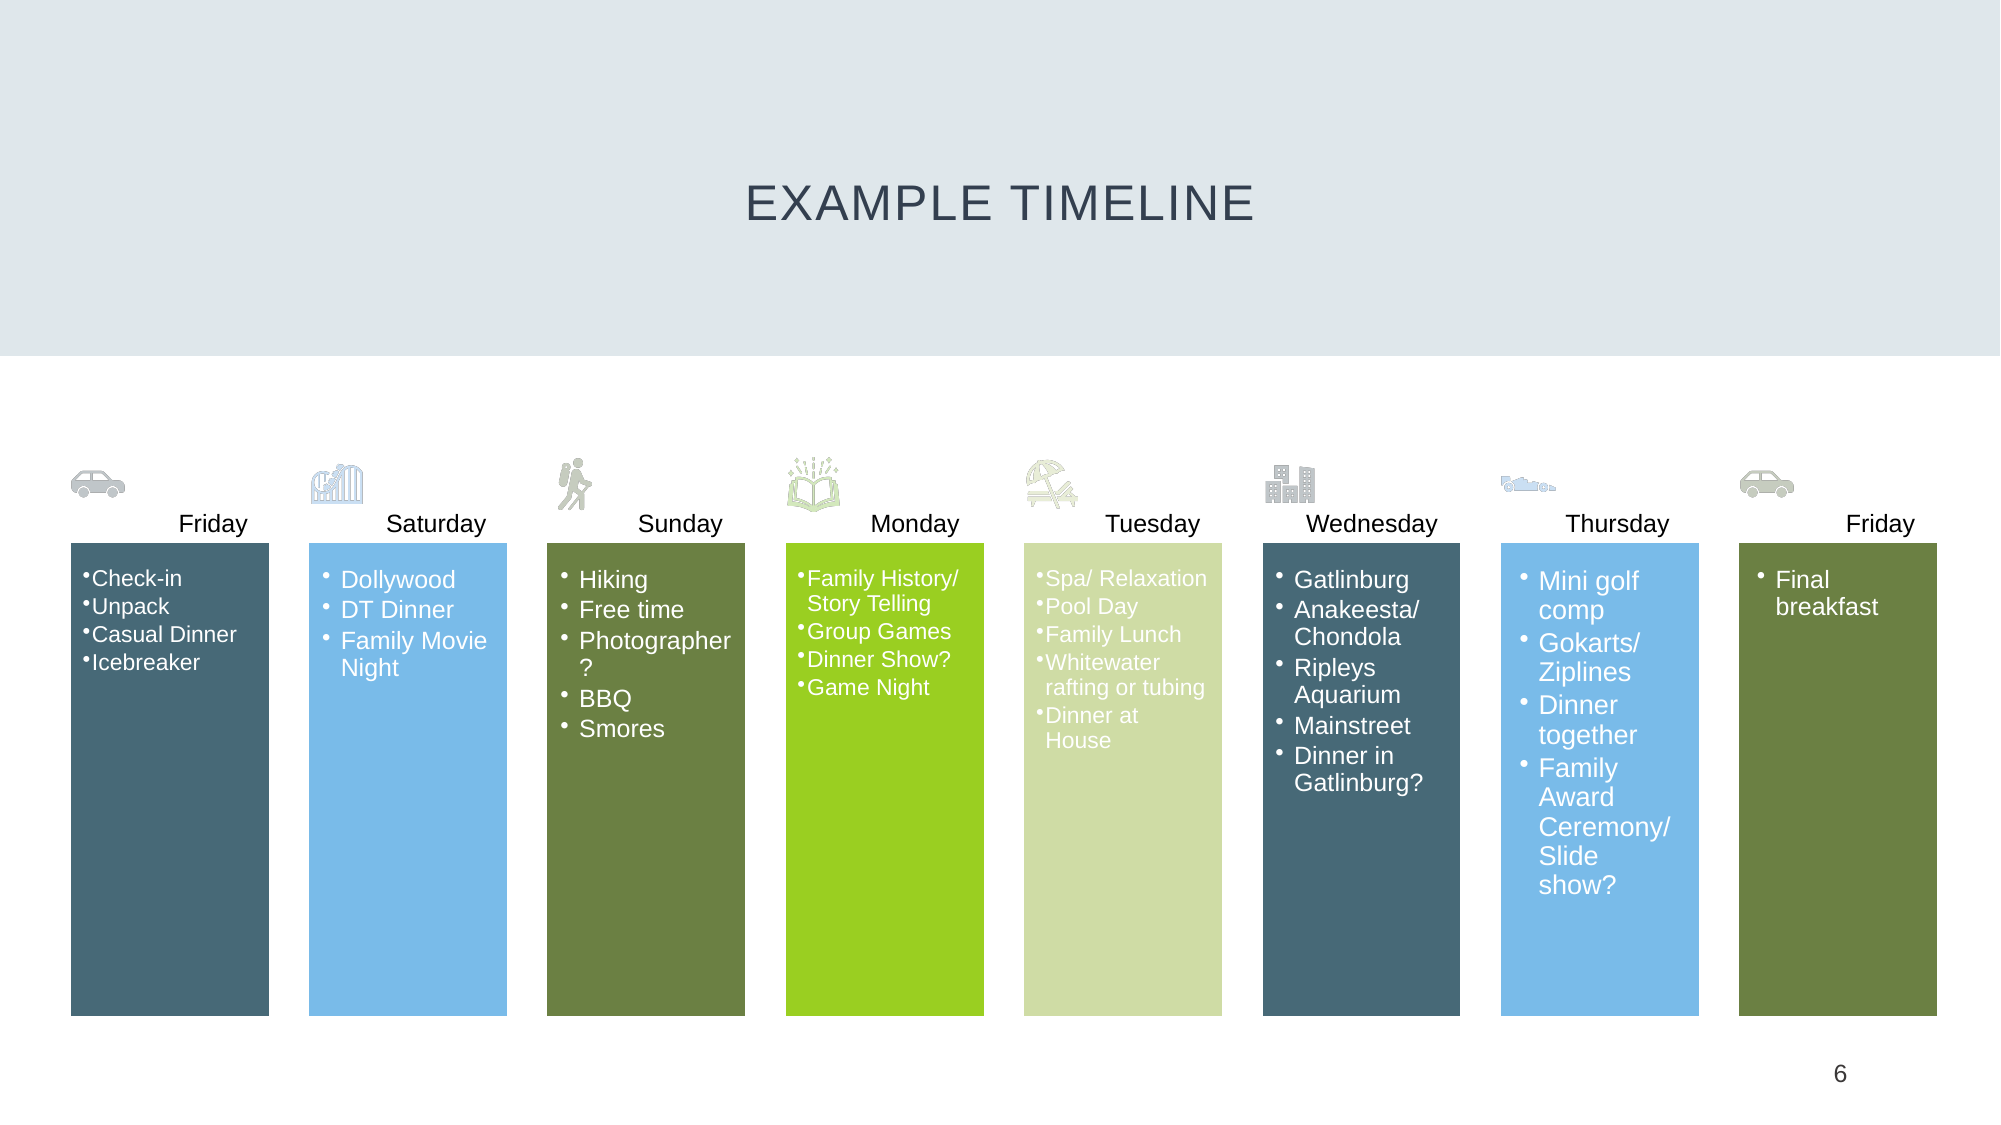

# Example Timeline
Friday
Check-in
Unpack
Casual Dinner
Icebreaker
Saturday
Dollywood
DT Dinner
Family Movie Night
Sunday
Hiking
Free time
Photographer?
BBQ
Smores
Monday
Family History/ Story Telling
Group Games
Dinner Show?
Game Night
Tuesday
Spa/ Relaxation
Pool Day
Family Lunch
Whitewater rafting or tubing
Dinner at House
Wednesday
Gatlinburg
Anakeesta/ Chondola
Ripleys Aquarium
Mainstreet
Dinner in Gatlinburg?
Thursday
Mini golf comp
Gokarts/ Ziplines
Dinner together
Family Award Ceremony/ Slide show?
Friday
Final breakfast
6